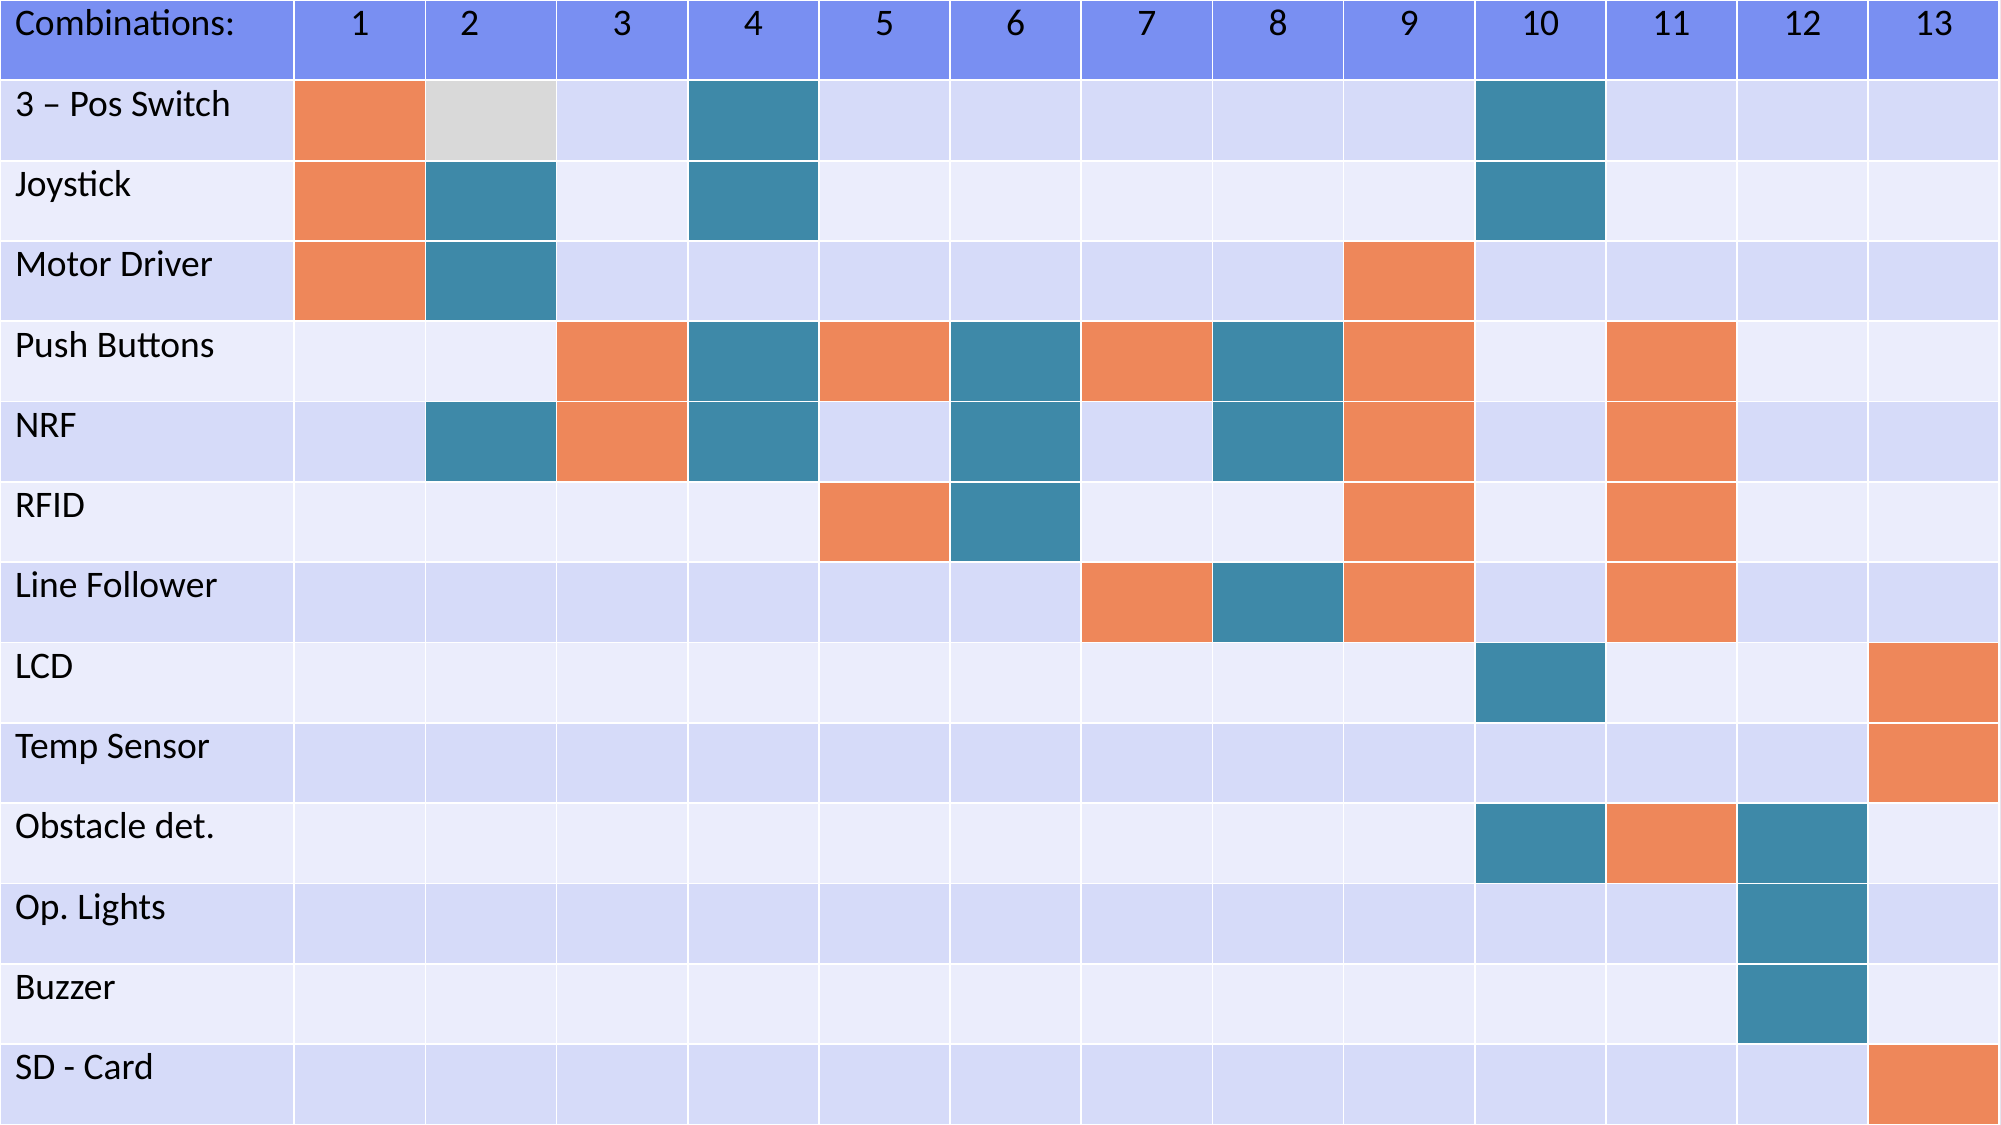

| Combinations: | 1 | 2 | 3 | 4 | 5 | 6 | 7 | 8 | 9 | 10 | 11 | 12 | 13 |
| --- | --- | --- | --- | --- | --- | --- | --- | --- | --- | --- | --- | --- | --- |
| 3 – Pos Switch |  |  |  |  |  |  |  |  |  |  |  |  |  |
| Joystick |  |  |  |  |  |  |  |  |  |  |  |  |  |
| Motor Driver |  |  |  |  |  |  |  |  |  |  |  |  |  |
| Push Buttons |  |  |  |  |  |  |  |  |  |  |  |  |  |
| NRF |  |  |  |  |  |  |  |  |  |  |  |  |  |
| RFID |  |  |  |  |  |  |  |  |  |  |  |  |  |
| Line Follower |  |  |  |  |  |  |  |  |  |  |  |  |  |
| LCD |  |  |  |  |  |  |  |  |  |  |  |  |  |
| Temp Sensor |  |  |  |  |  |  |  |  |  |  |  |  |  |
| Obstacle det. |  |  |  |  |  |  |  |  |  |  |  |  |  |
| Op. Lights |  |  |  |  |  |  |  |  |  |  |  |  |  |
| Buzzer |  |  |  |  |  |  |  |  |  |  |  |  |  |
| SD - Card |  |  |  |  |  |  |  |  |  |  |  |  |  |
#